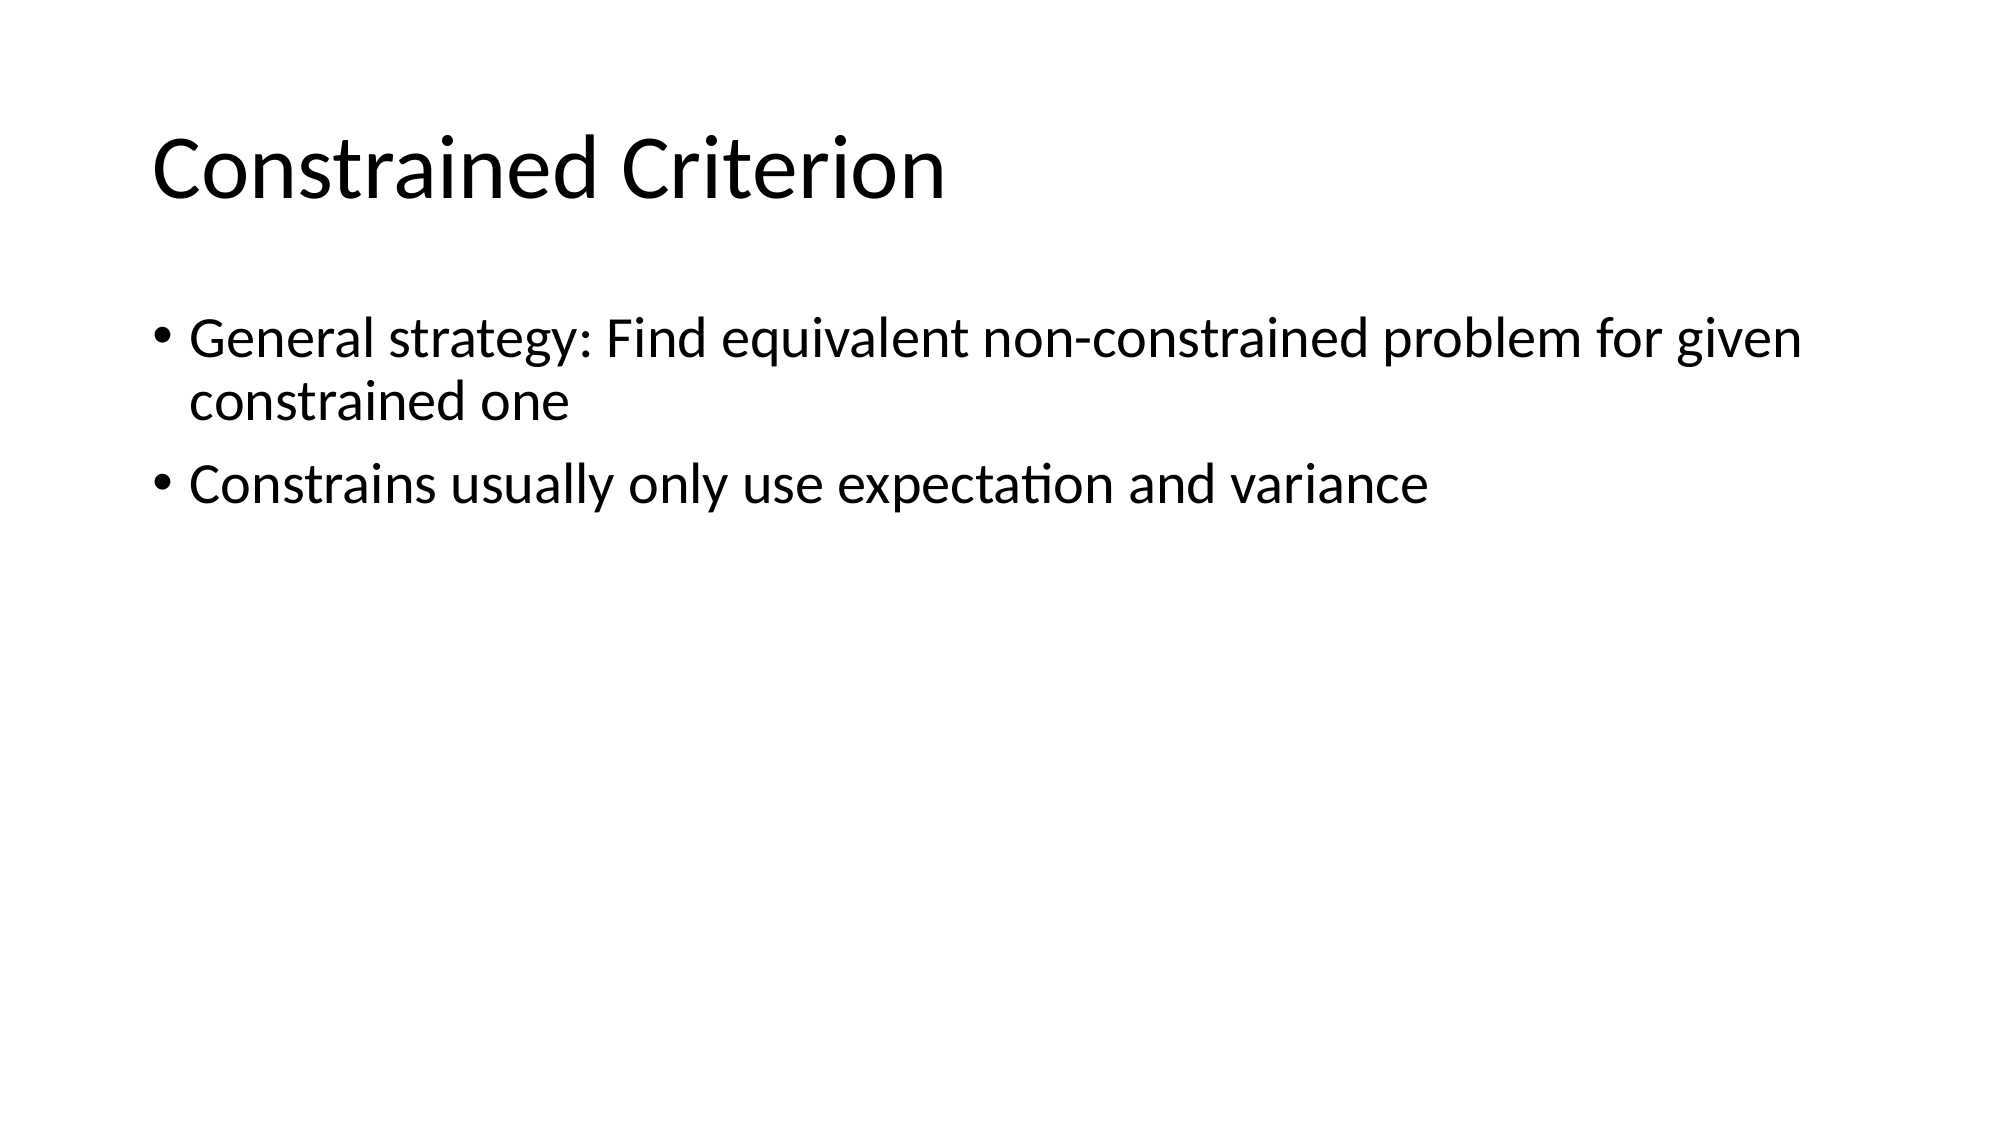

# Constrained Criterion
General strategy: Find equivalent non-constrained problem for given constrained one
Constrains usually only use expectation and variance